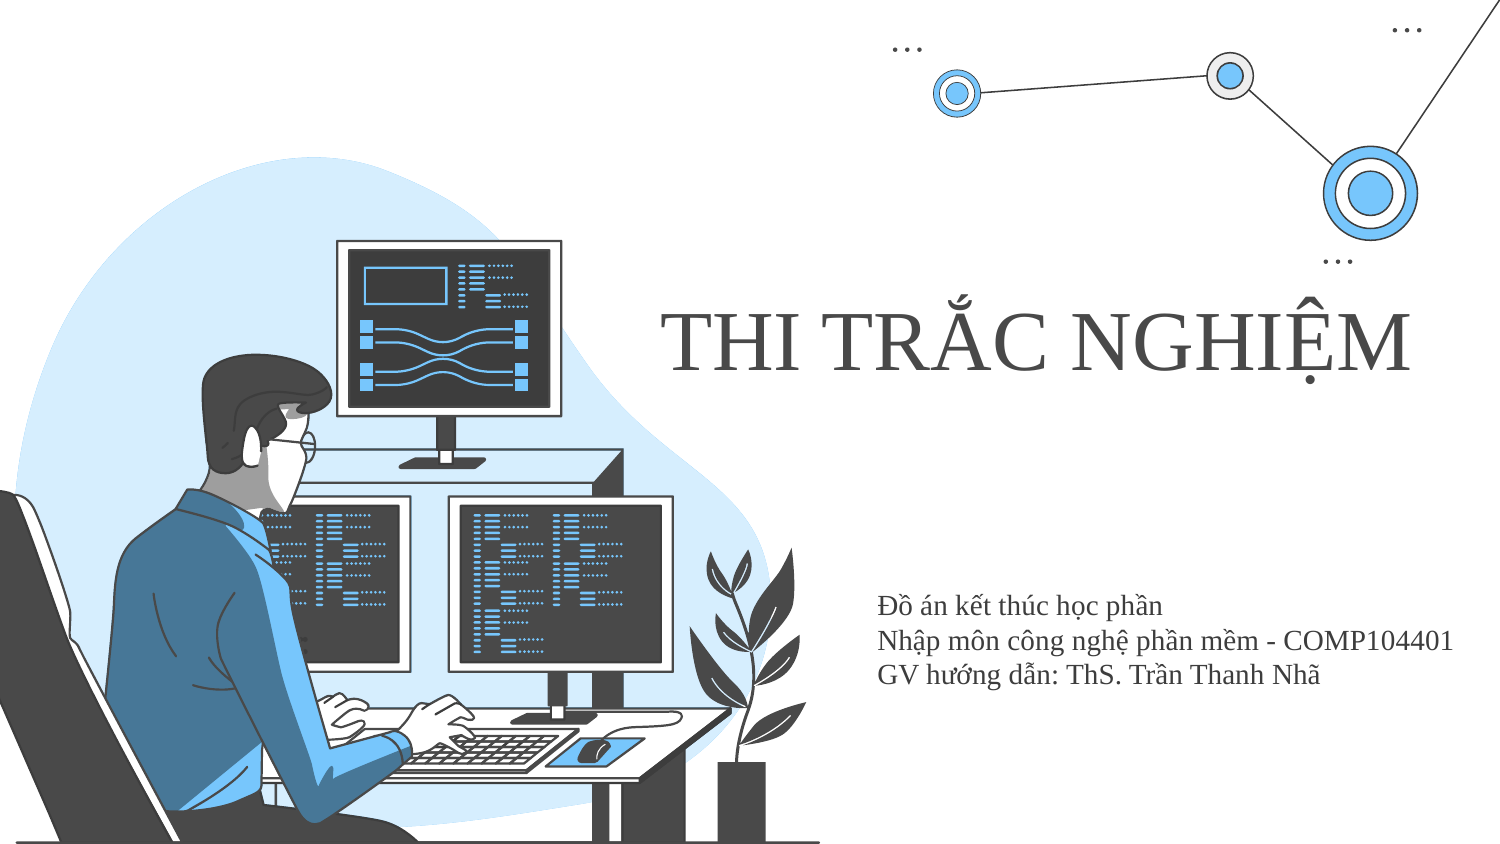

# THI TRẮC NGHIỆM

Đồ án kết thúc học phần
Nhập môn công nghệ phần mềm - COMP104401
GV hướng dẫn: ThS. Trần Thanh Nhã